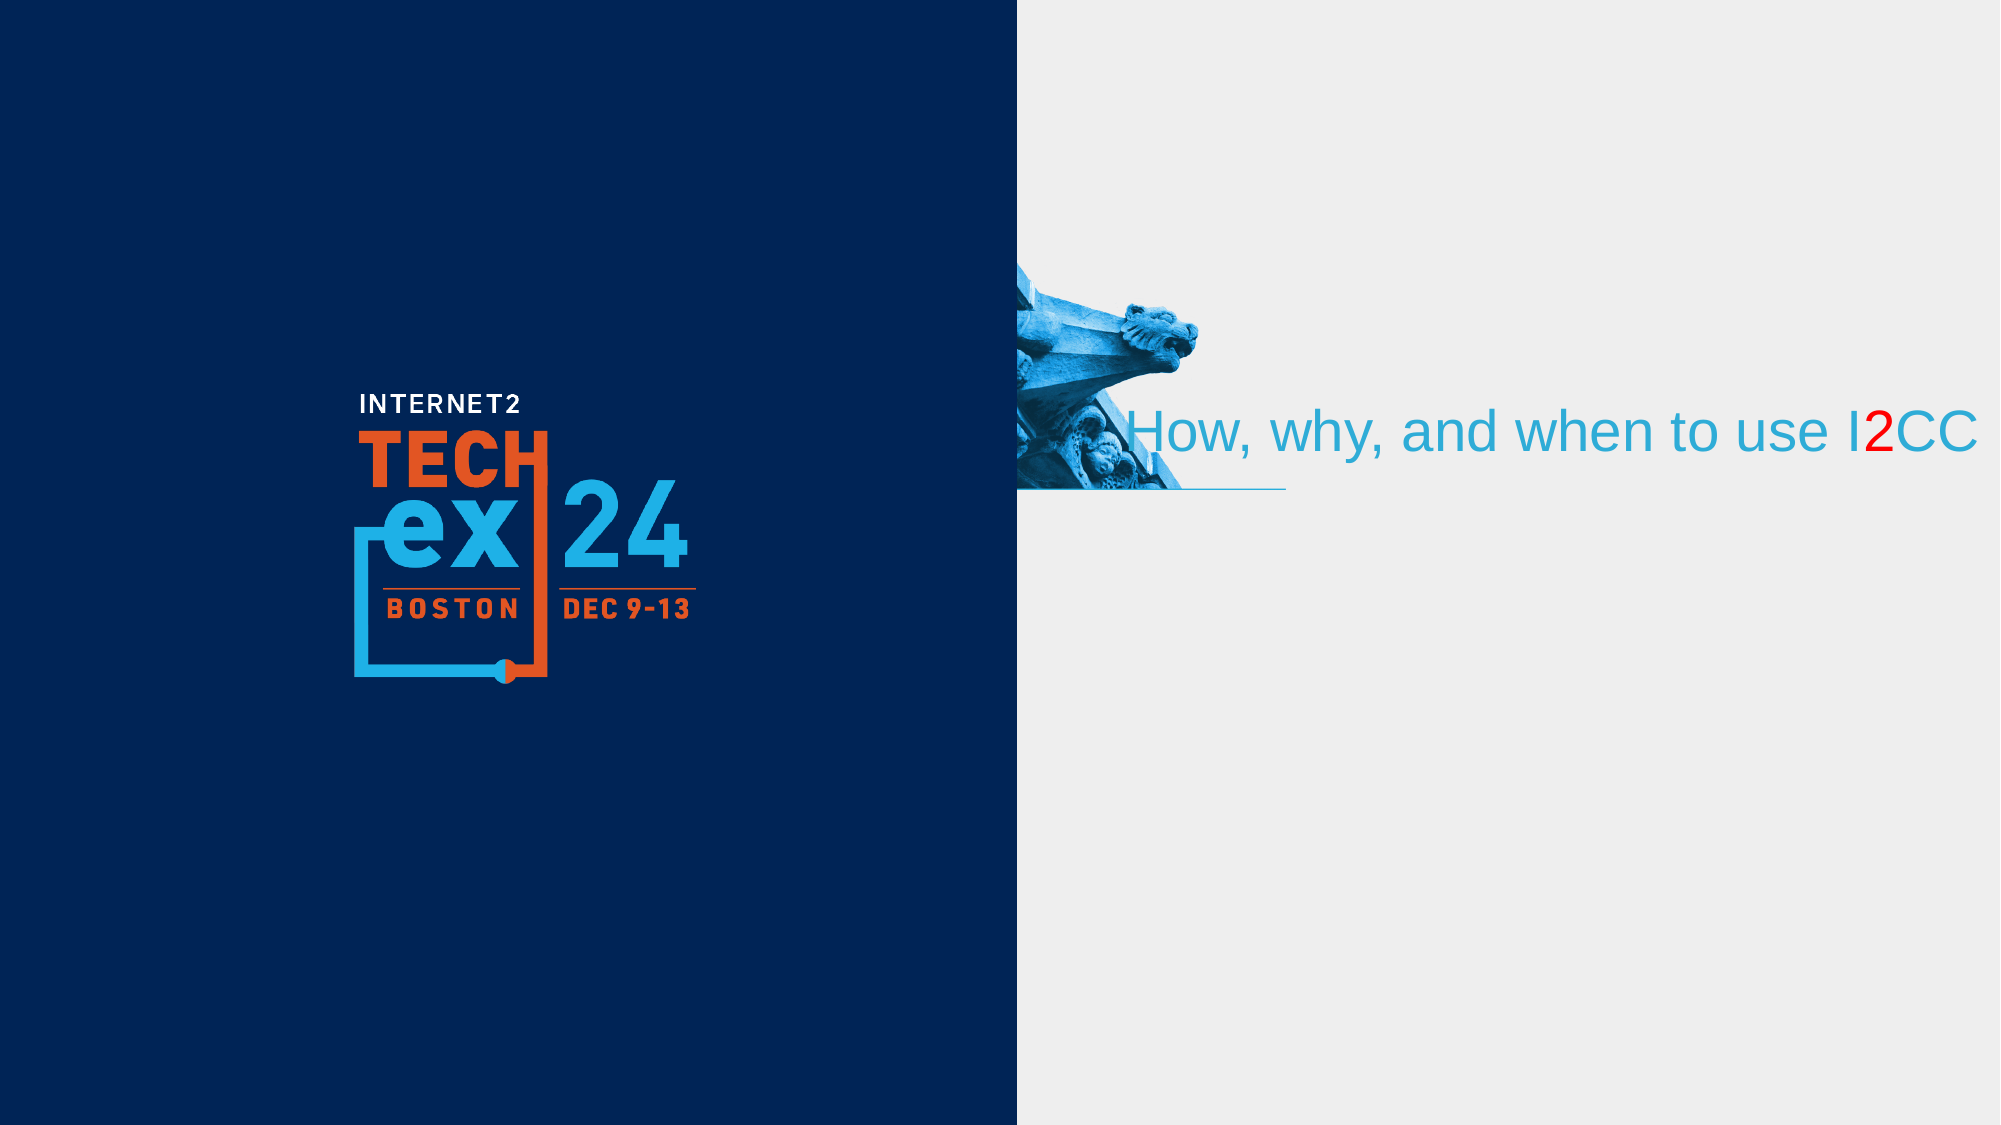

How, why, and when to use I2CC